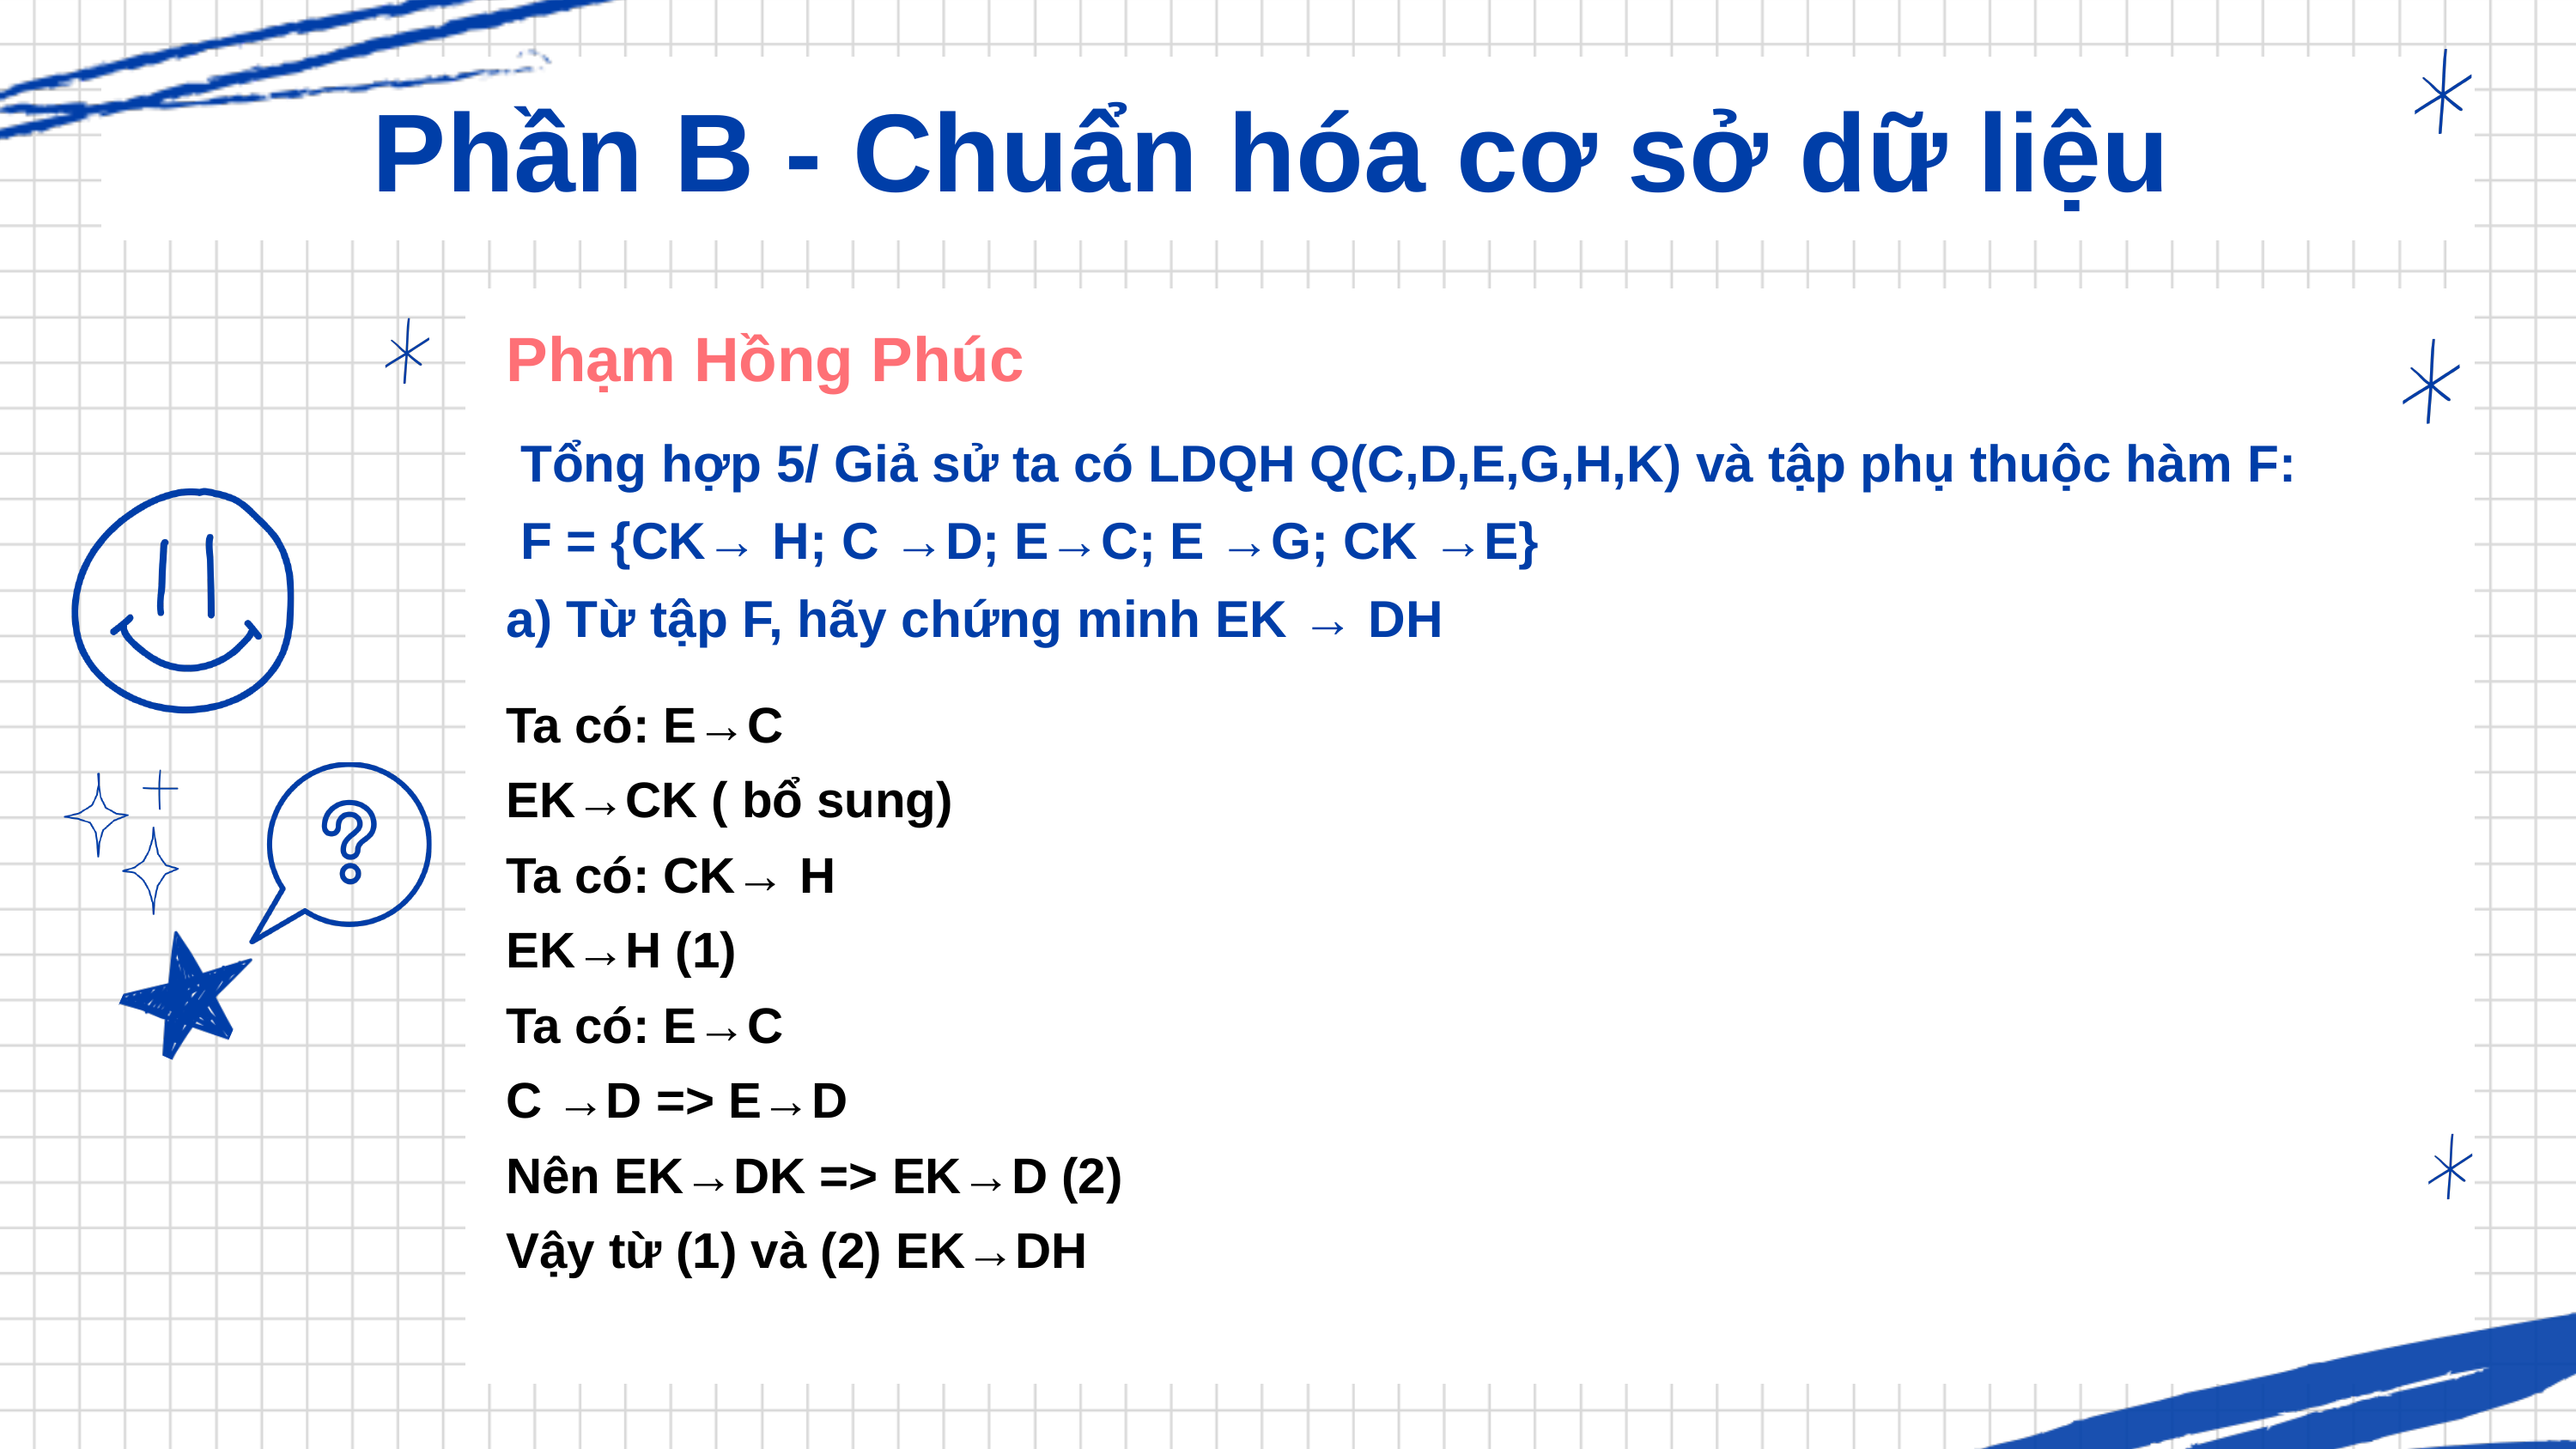

Phần B - Chuẩn hóa cơ sở dữ liệu

Phạm Hồng Phúc

 Tổng hợp 5/ Giả sử ta có LDQH Q(C,D,E,G,H,K) và tập phụ thuộc hàm F:
 F = {CK→ H; C →D; E→C; E →G; CK →E}
a) Từ tập F, hãy chứng minh EK → DH

Ta có: E→C
EK→CK ( bổ sung)
Ta có: CK→ H
EK→H (1)
Ta có: E→C
C →D => E→D
Nên EK→DK => EK→D (2)
Vậy từ (1) và (2) EK→DH